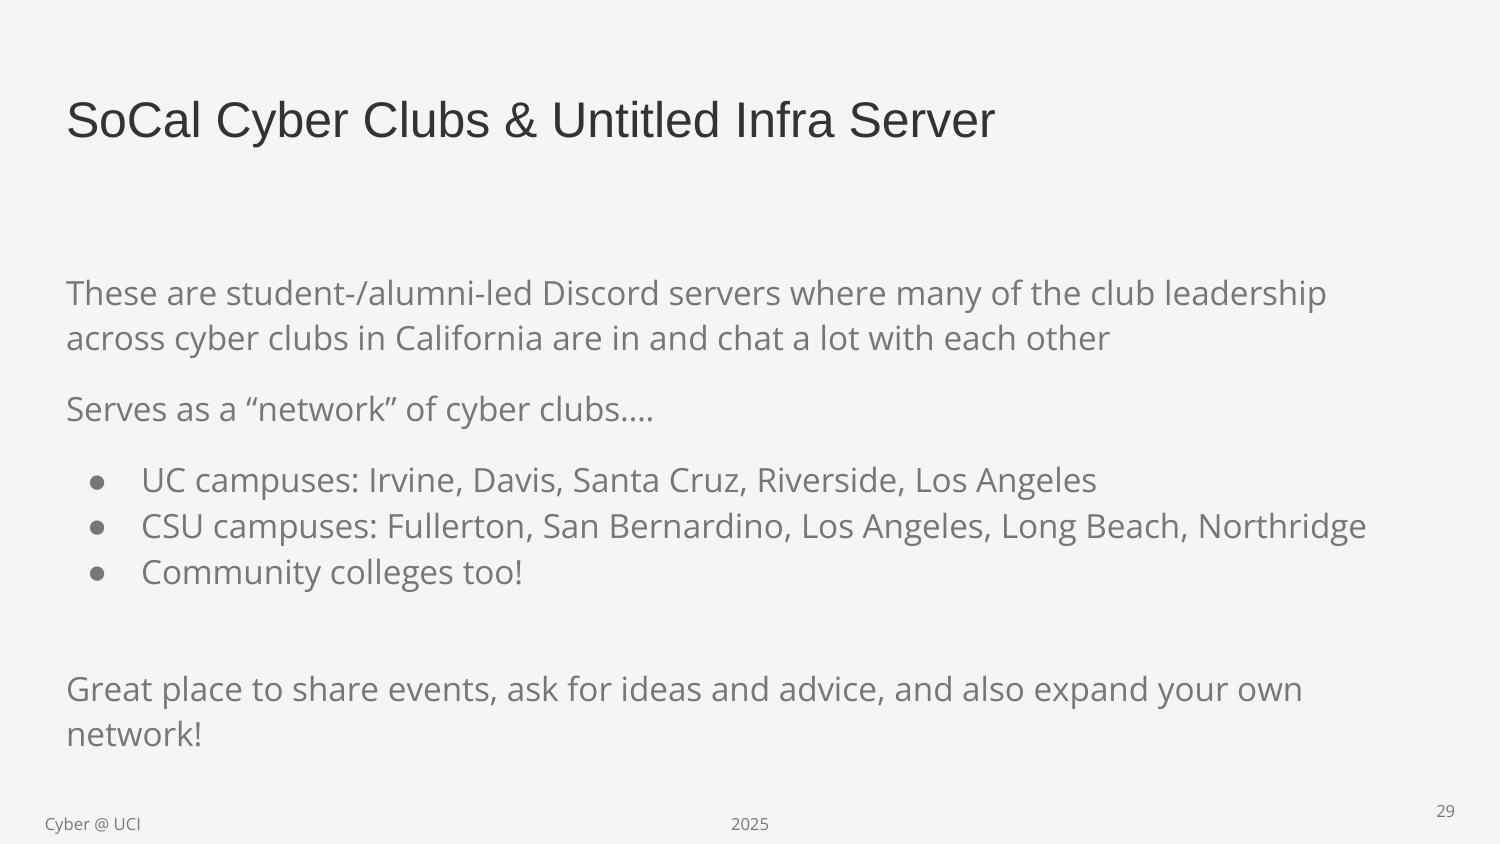

# SoCal Cyber Clubs & Untitled Infra Server

These are student-/alumni-led Discord servers where many of the club leadership across cyber clubs in California are in and chat a lot with each other
Serves as a “network” of cyber clubs….
UC campuses: Irvine, Davis, Santa Cruz, Riverside, Los Angeles
CSU campuses: Fullerton, San Bernardino, Los Angeles, Long Beach, Northridge
Community colleges too!
Great place to share events, ask for ideas and advice, and also expand your own network!
29
Cyber @ UCI
2025